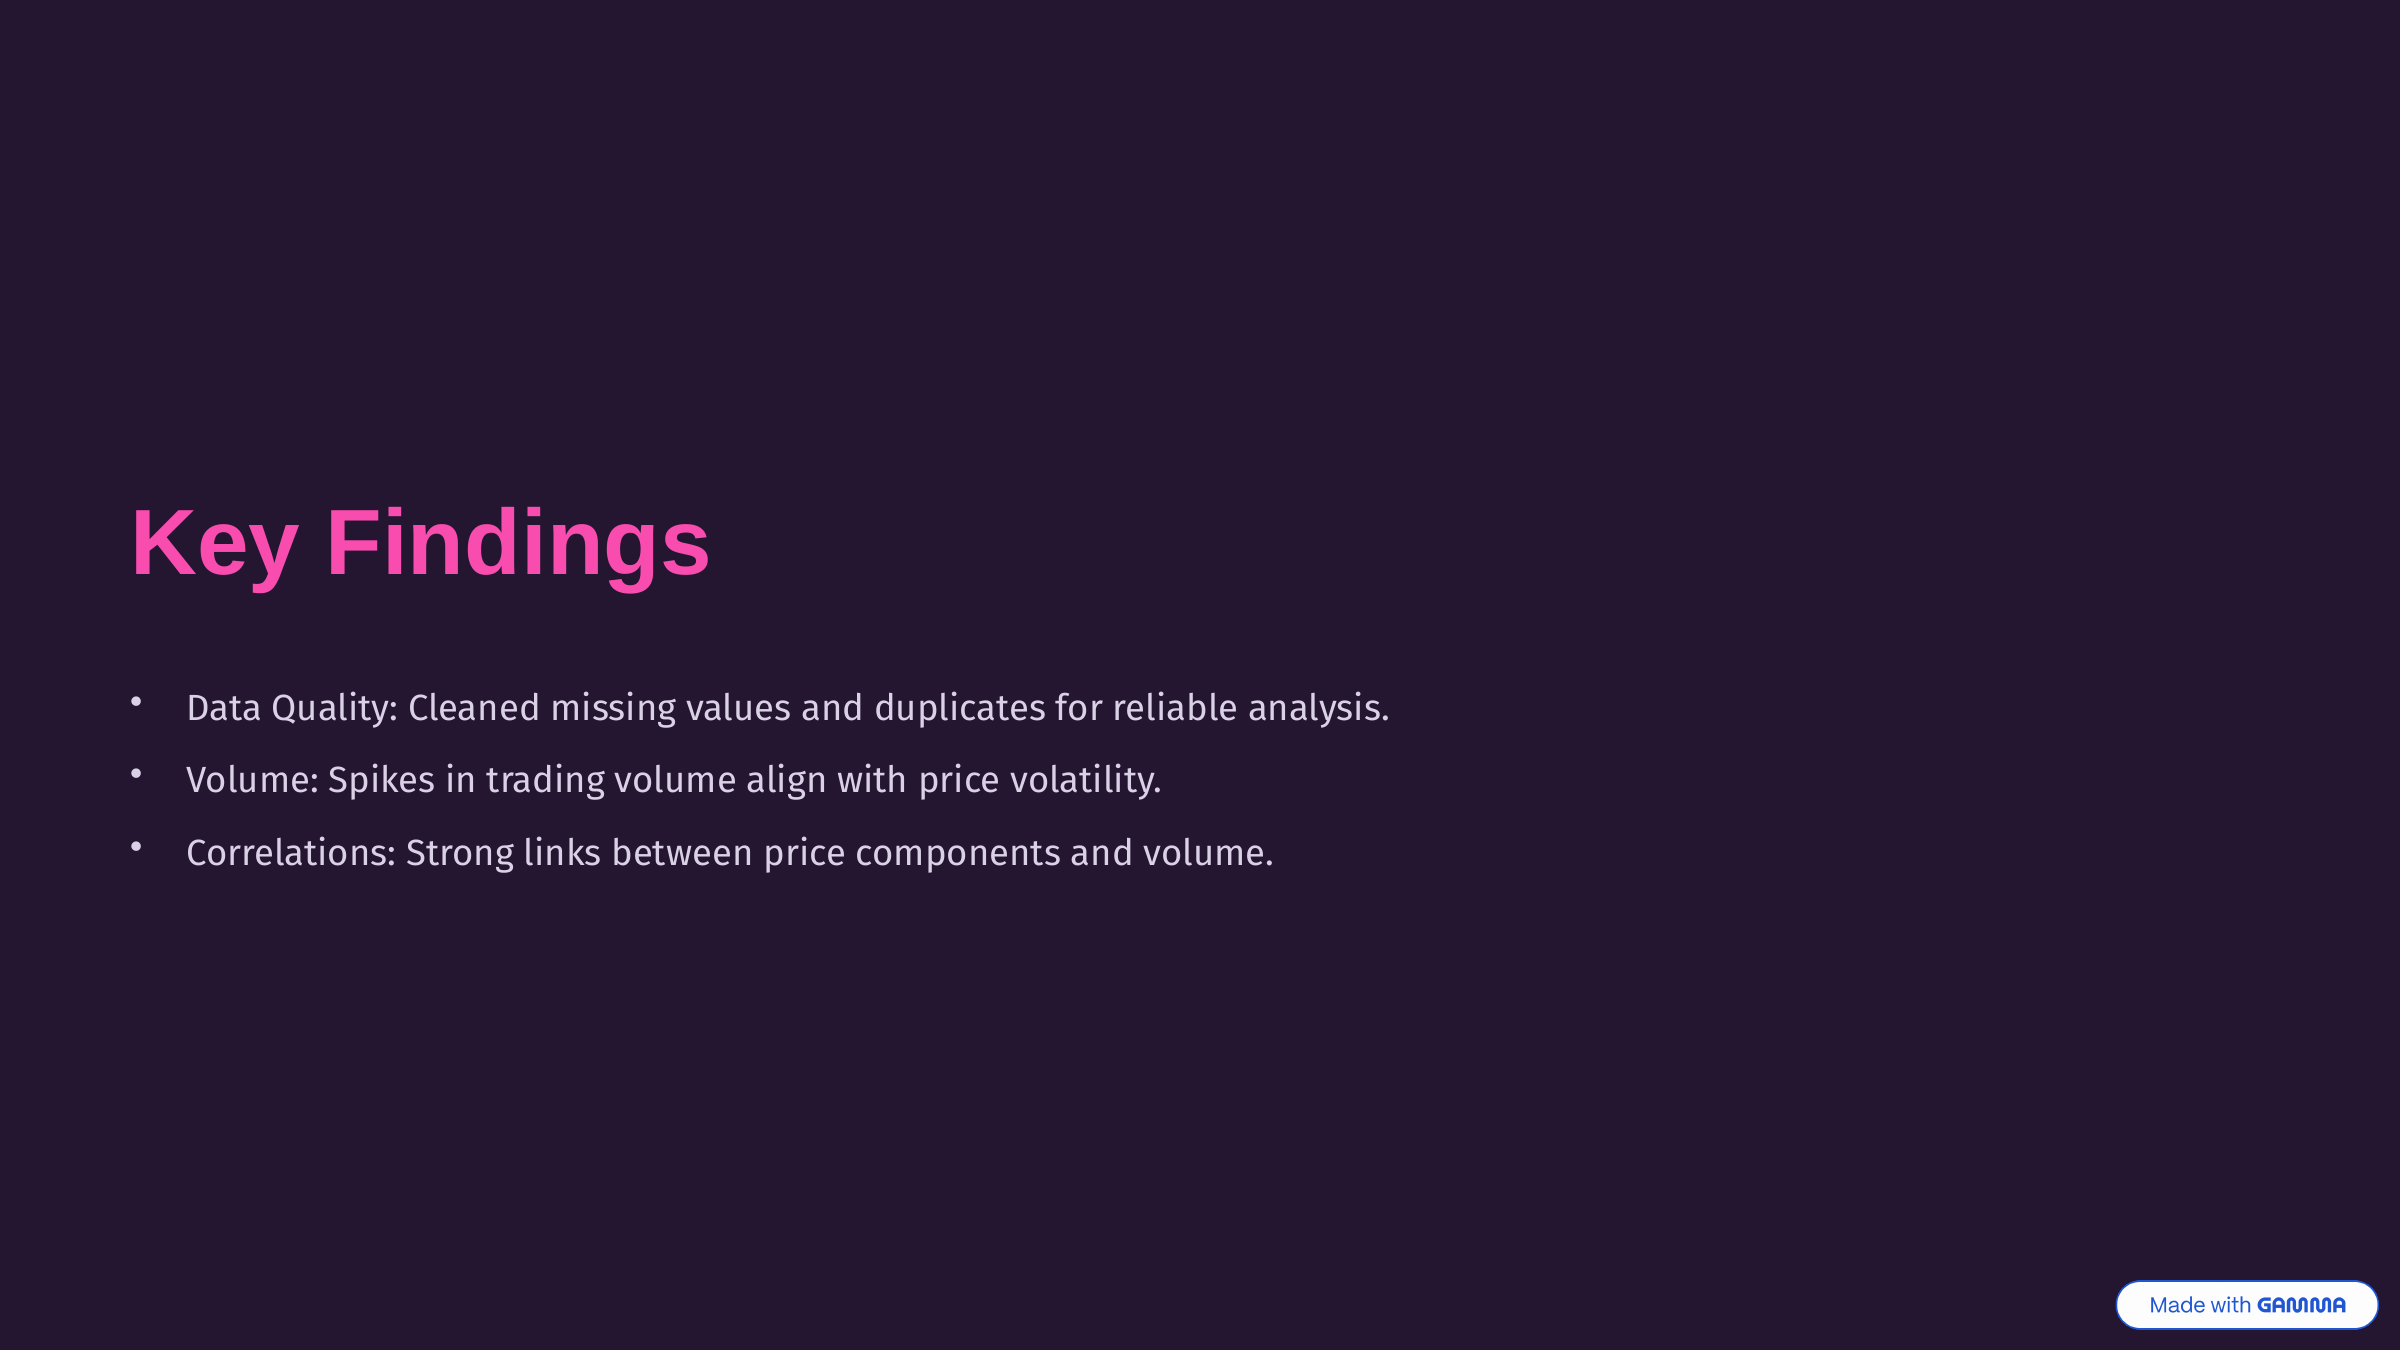

Key Findings
Data Quality: Cleaned missing values and duplicates for reliable analysis.
Volume: Spikes in trading volume align with price volatility.
Correlations: Strong links between price components and volume.